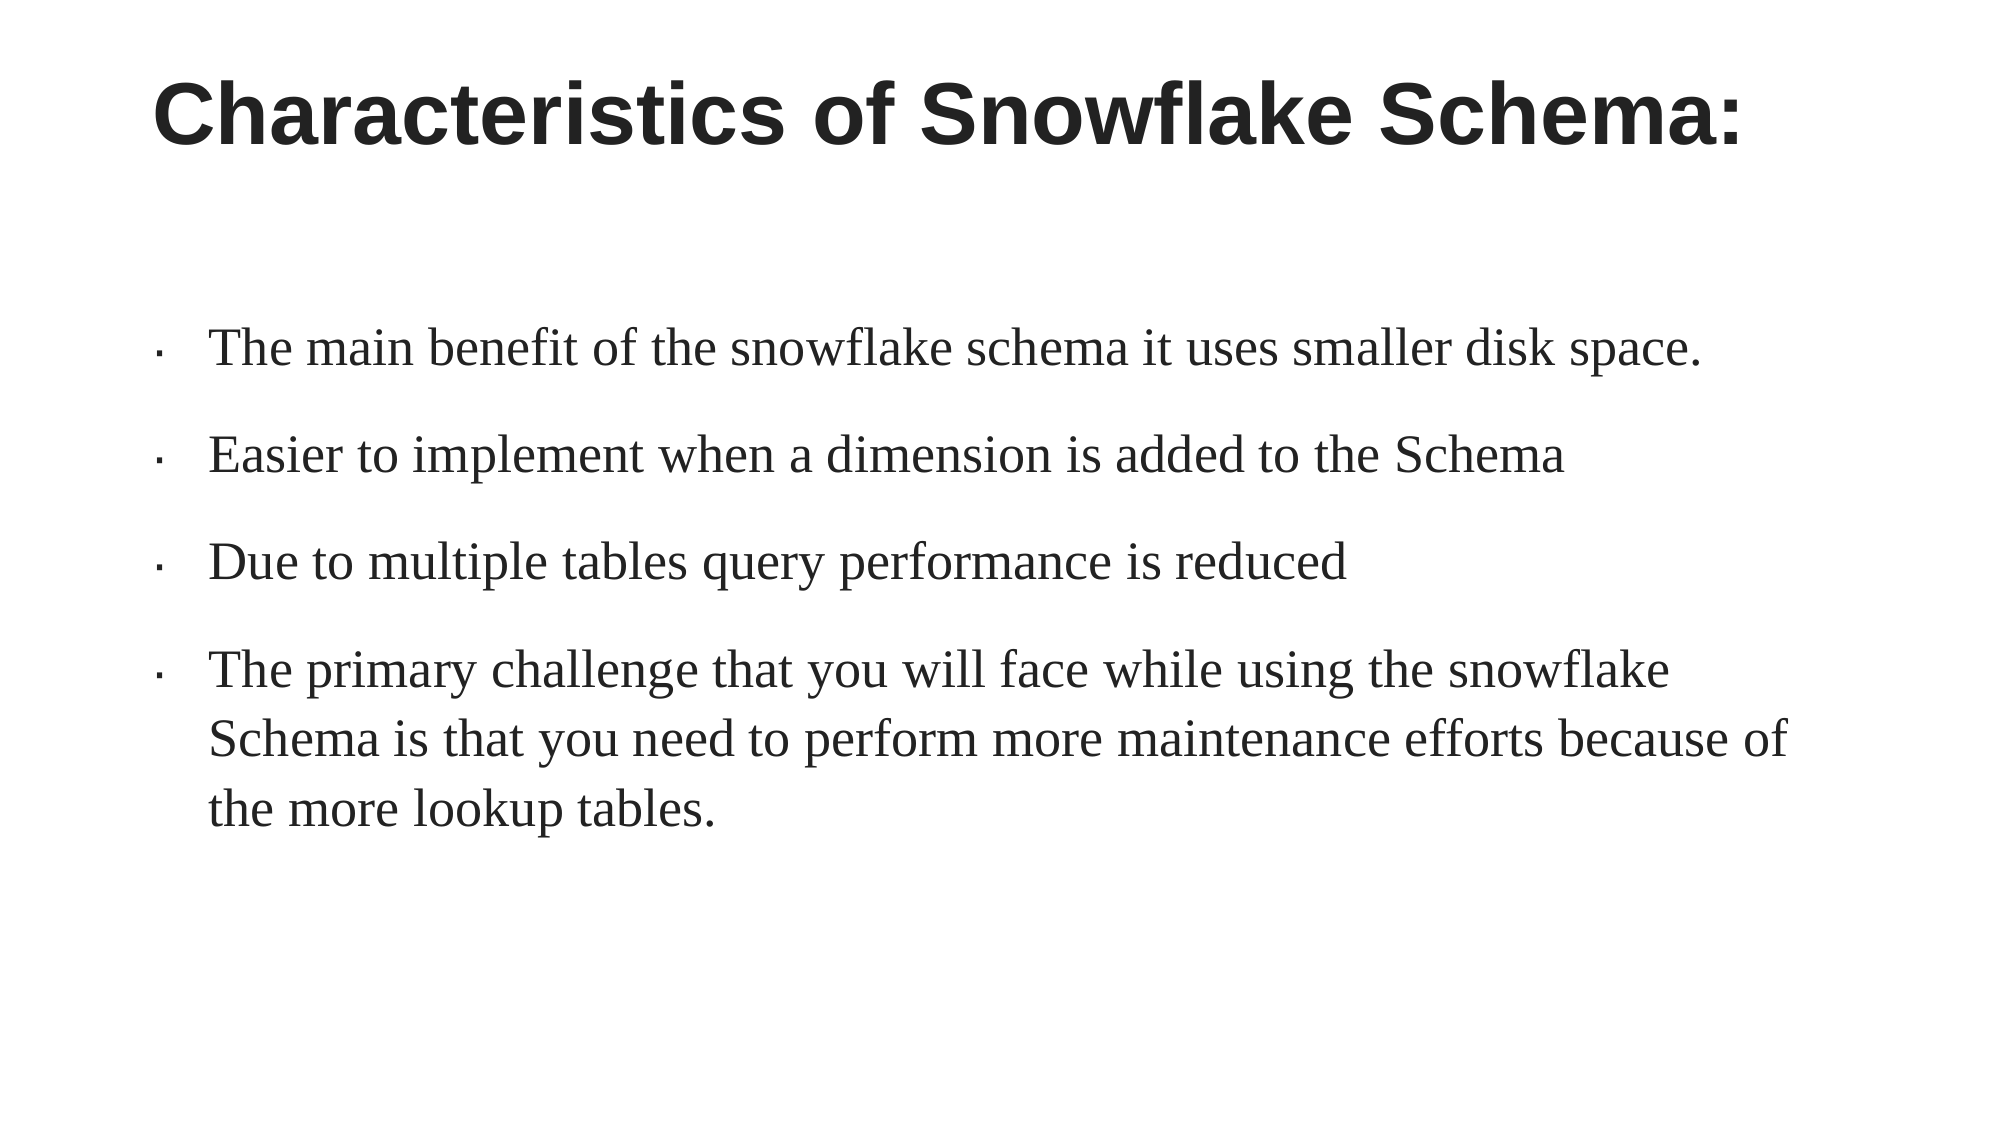

# Characteristics of Snowflake Schema:
The main benefit of the snowflake schema it uses smaller disk space.
Easier to implement when a dimension is added to the Schema
Due to multiple tables query performance is reduced
The primary challenge that you will face while using the snowflake Schema is that you need to perform more maintenance efforts because of the more lookup tables.